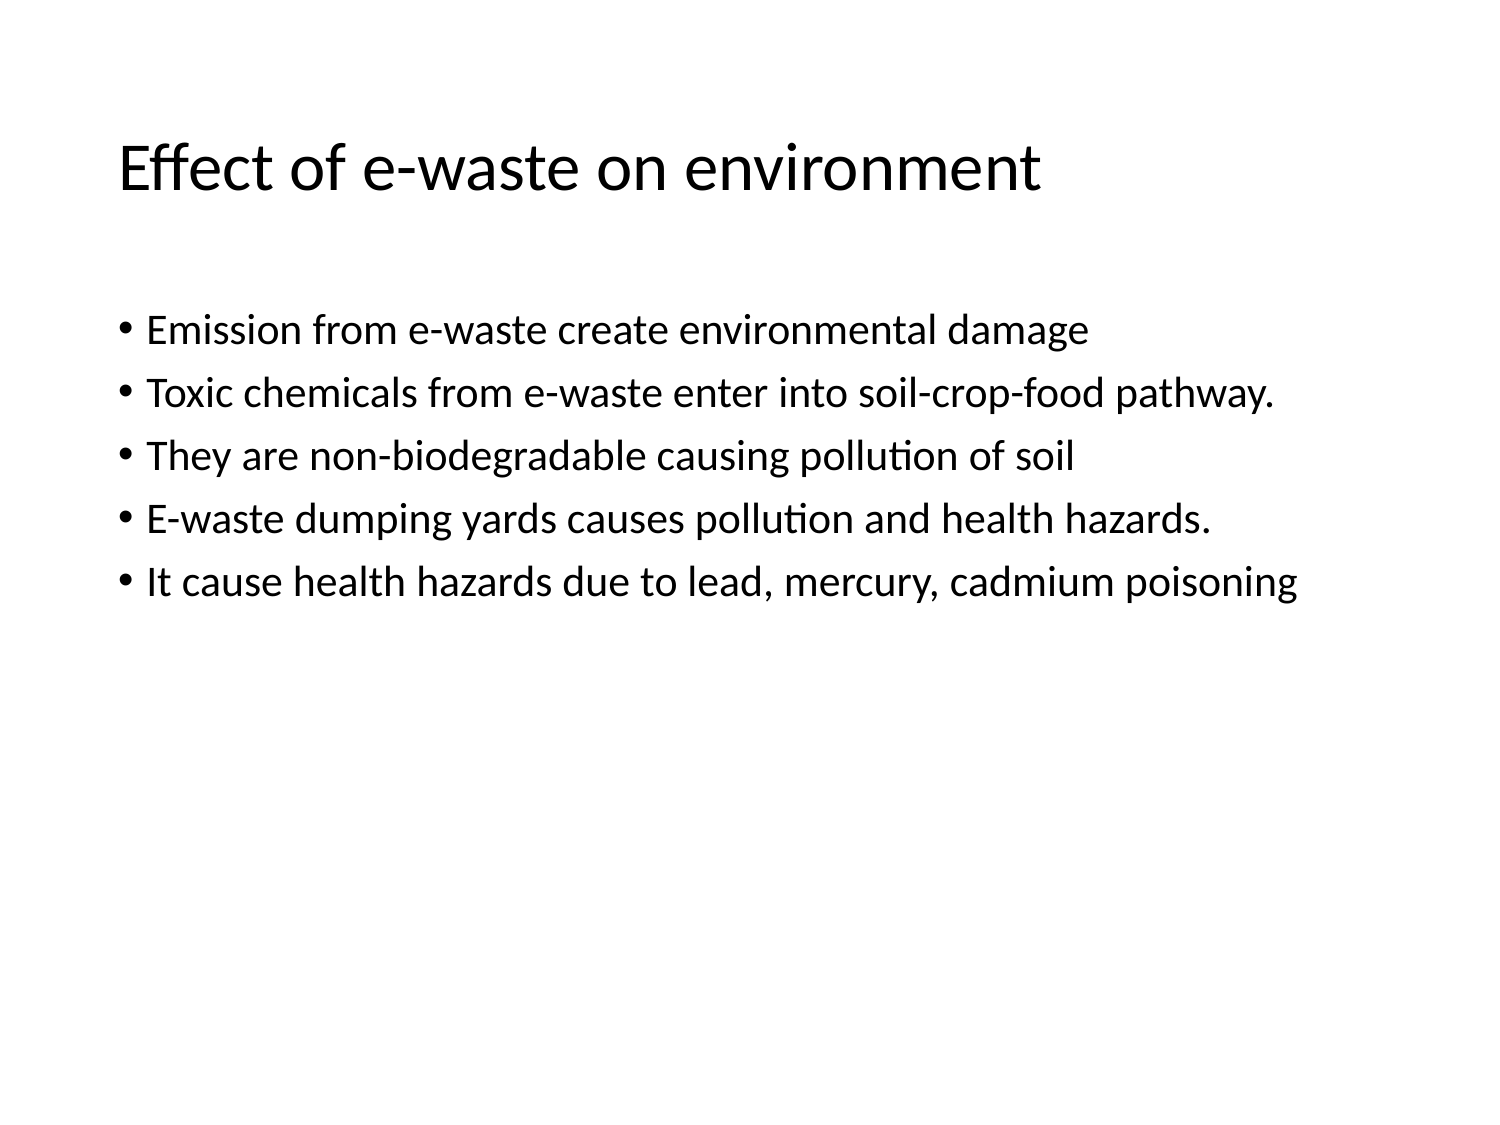

# Effect of e-waste on environment
Emission from e-waste create environmental damage
Toxic chemicals from e-waste enter into soil-crop-food pathway.
They are non-biodegradable causing pollution of soil
E-waste dumping yards causes pollution and health hazards.
It cause health hazards due to lead, mercury, cadmium poisoning